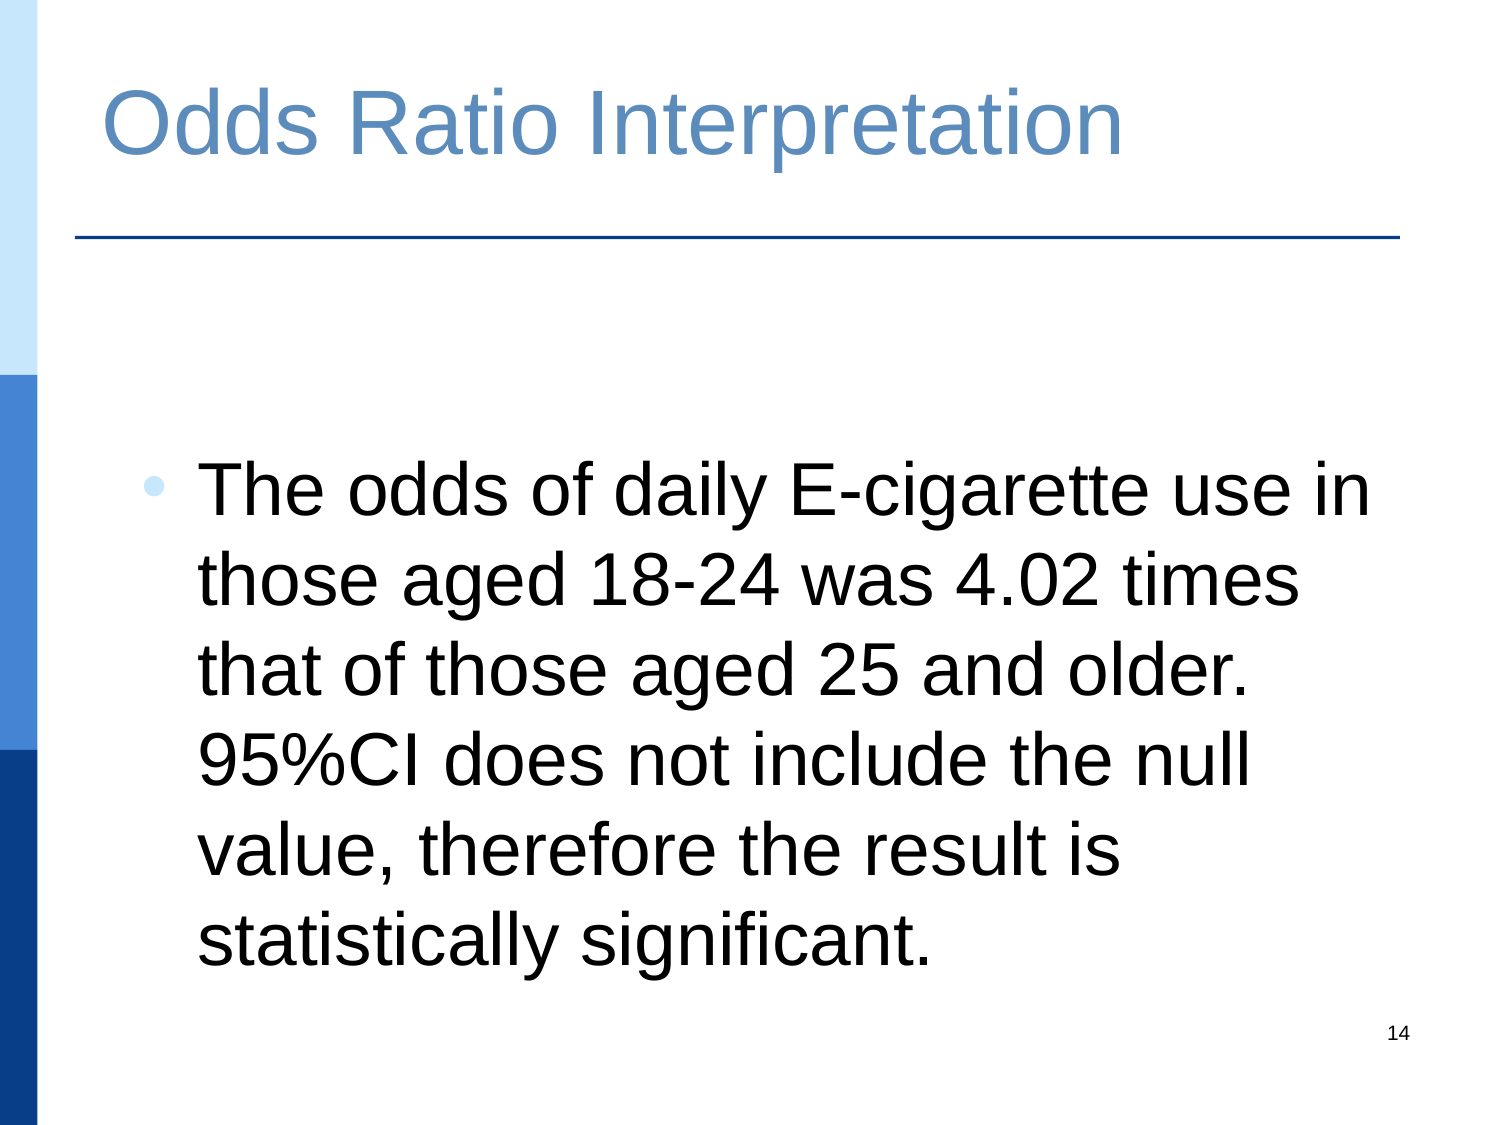

Odds Ratio Interpretation

The odds of daily E-cigarette use in those aged 18-24 was 4.02 times that of those aged 25 and older. 95%CI does not include the null value, therefore the result is statistically significant.

14